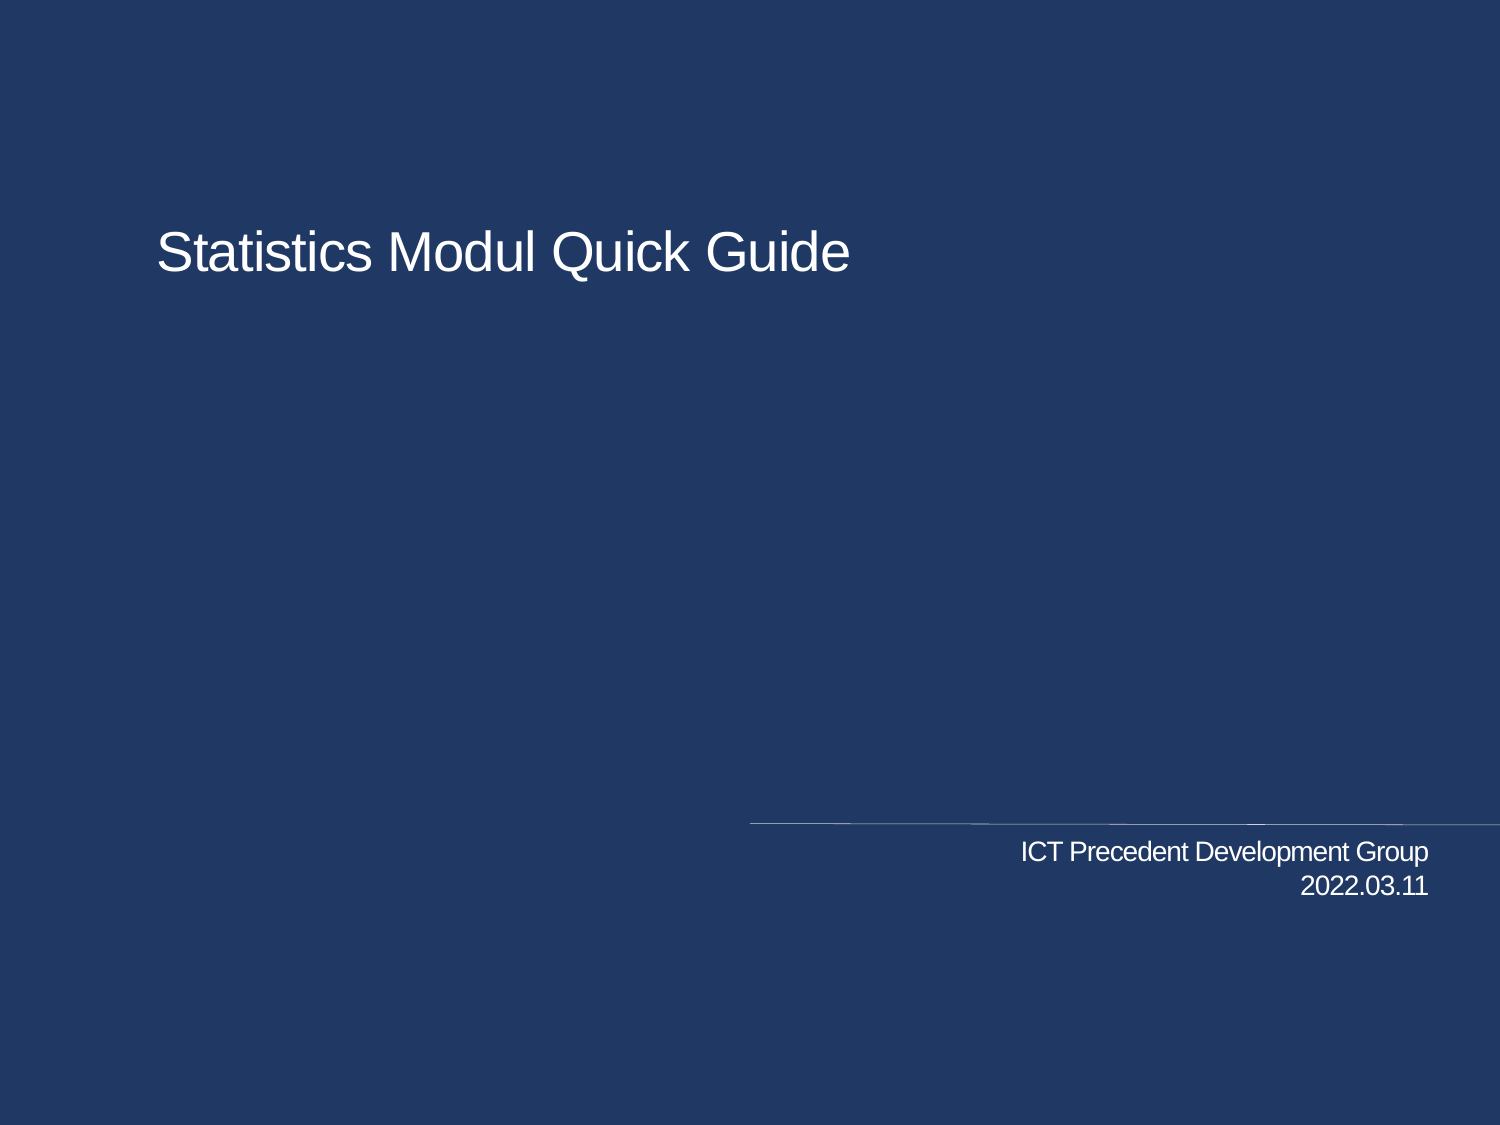

# Statistics Modul Quick Guide
ICT Precedent Development Group
2022.03.11